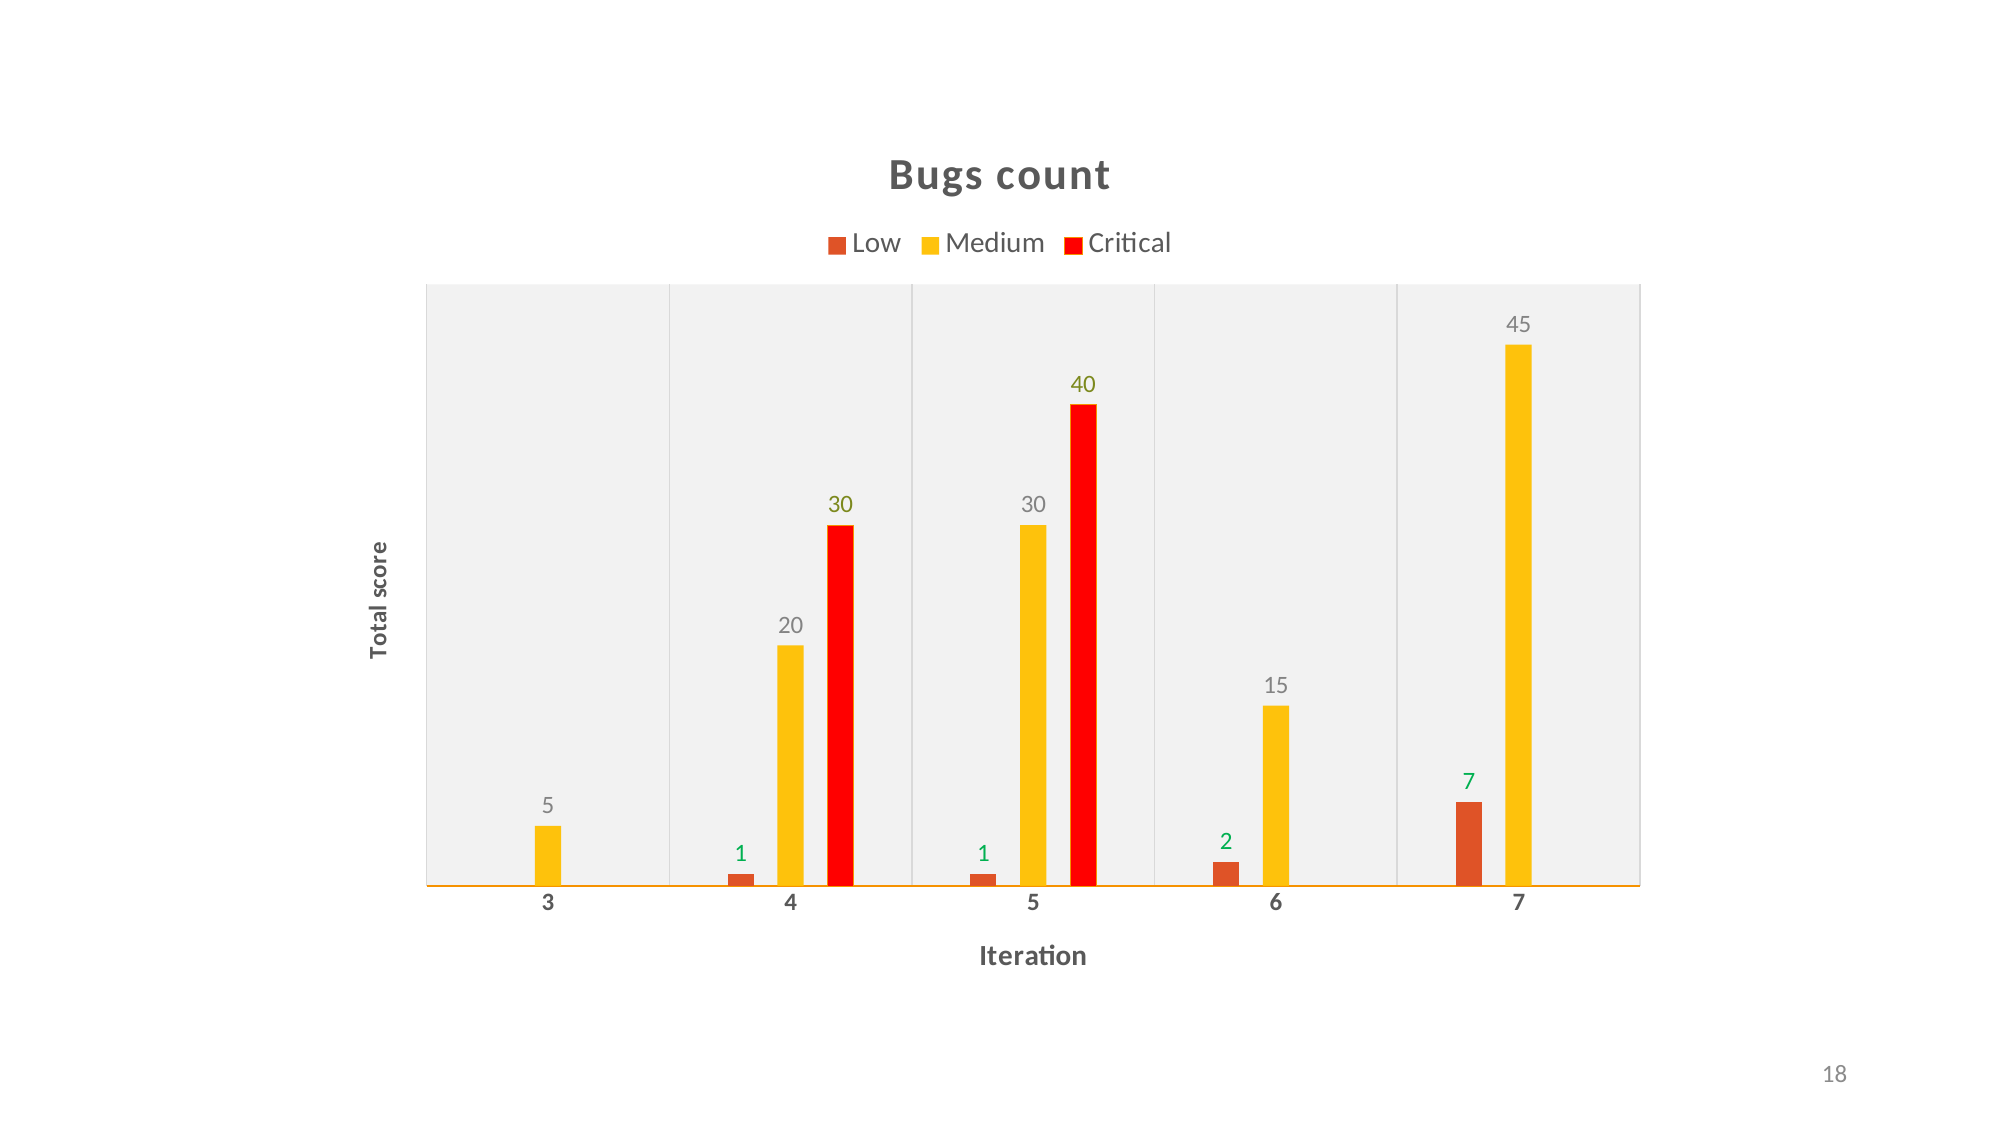

### Chart: Bugs count

| Category | Low | Medium | Critical |
|---|---|---|---|
| 3 | None | 5.0 | None |
| 4 | 1.0 | 20.0 | 30.0 |
| 5 | 1.0 | 30.0 | 40.0 |
| 6 | 2.0 | 15.0 | None |
| 7 | 7.0 | 45.0 | None |
18